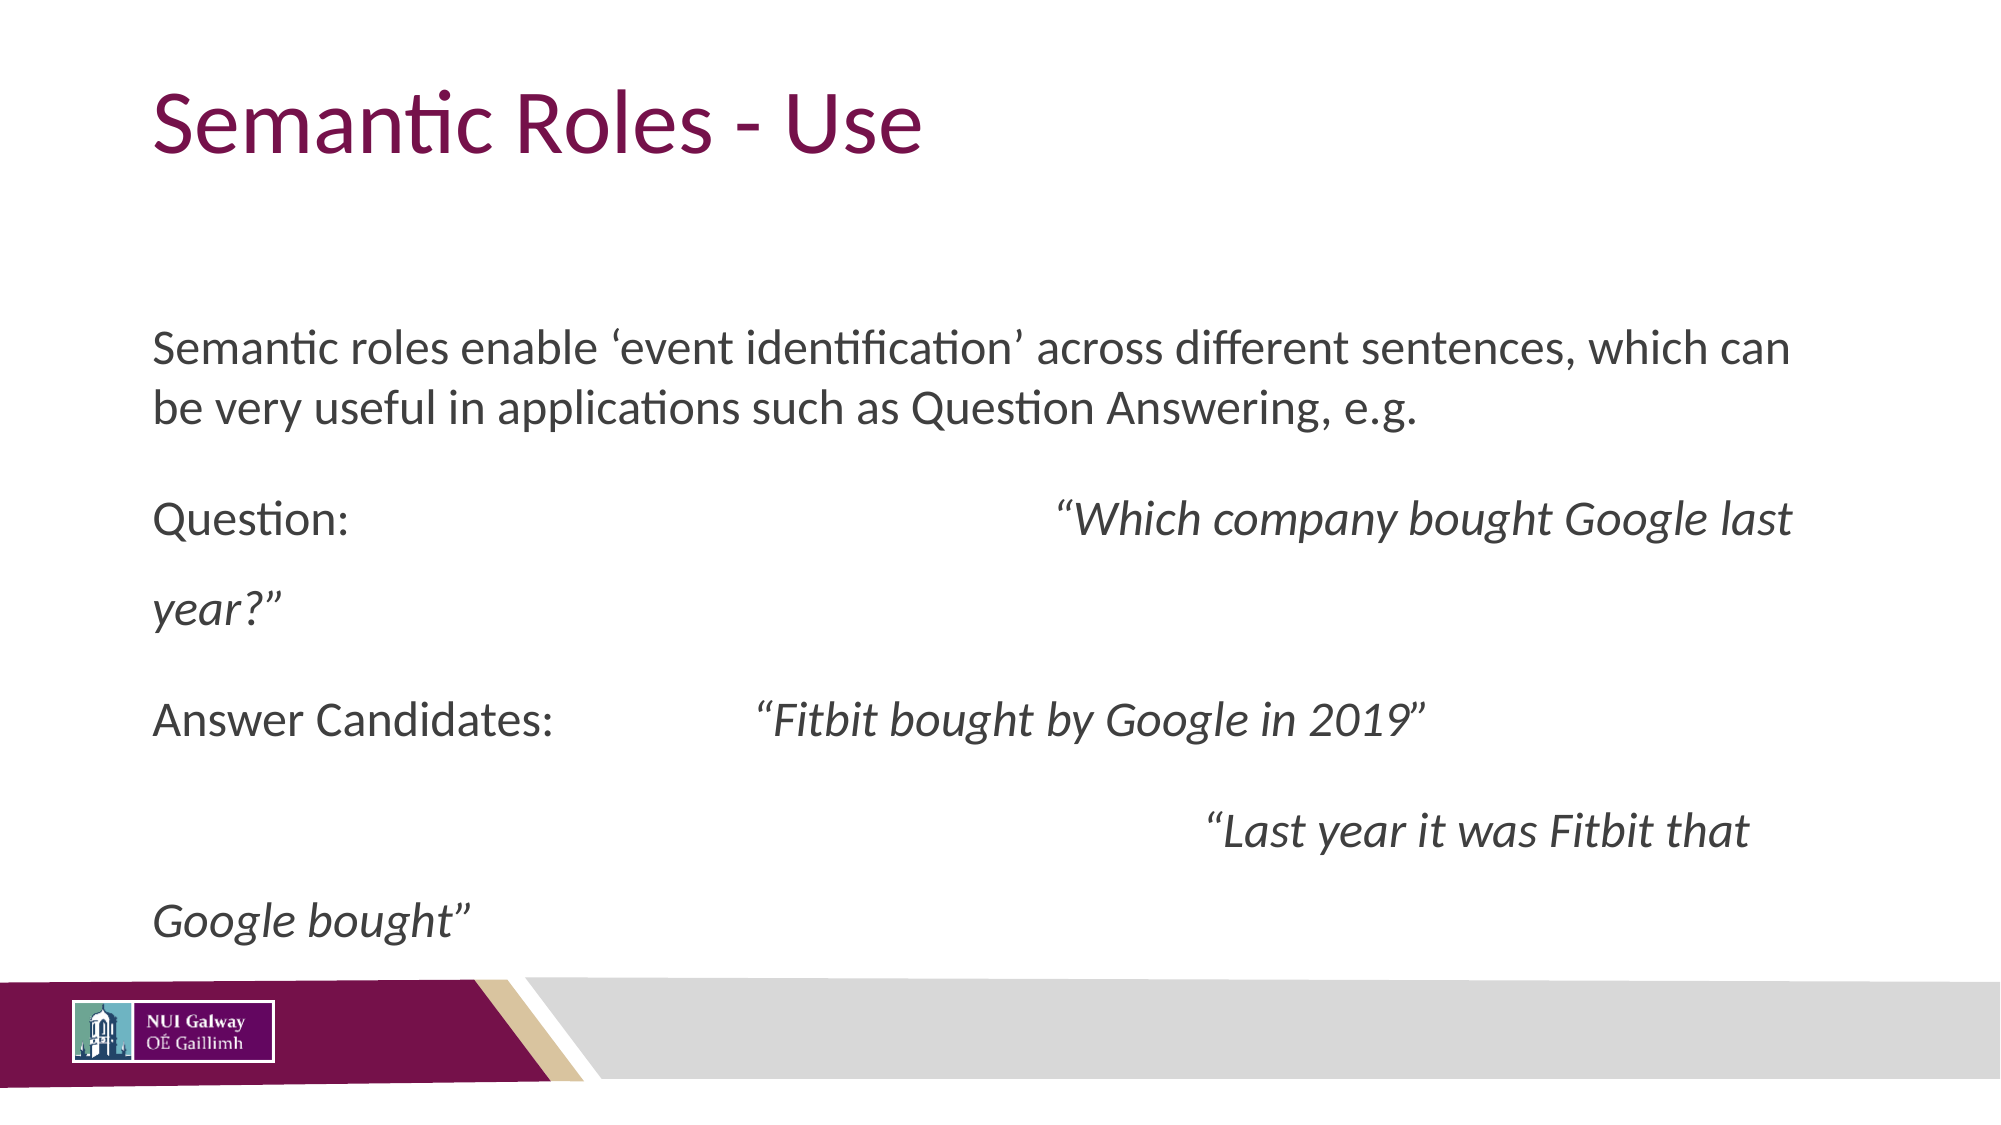

# Semantic Roles - Use
Semantic roles enable ‘event identification’ across different sentences, which can be very useful in applications such as Question Answering, e.g.
Question: 					“Which company bought Google last year?”
Answer Candidates: 		“Fitbit bought by Google in 2019”
							“Last year it was Fitbit that Google bought”